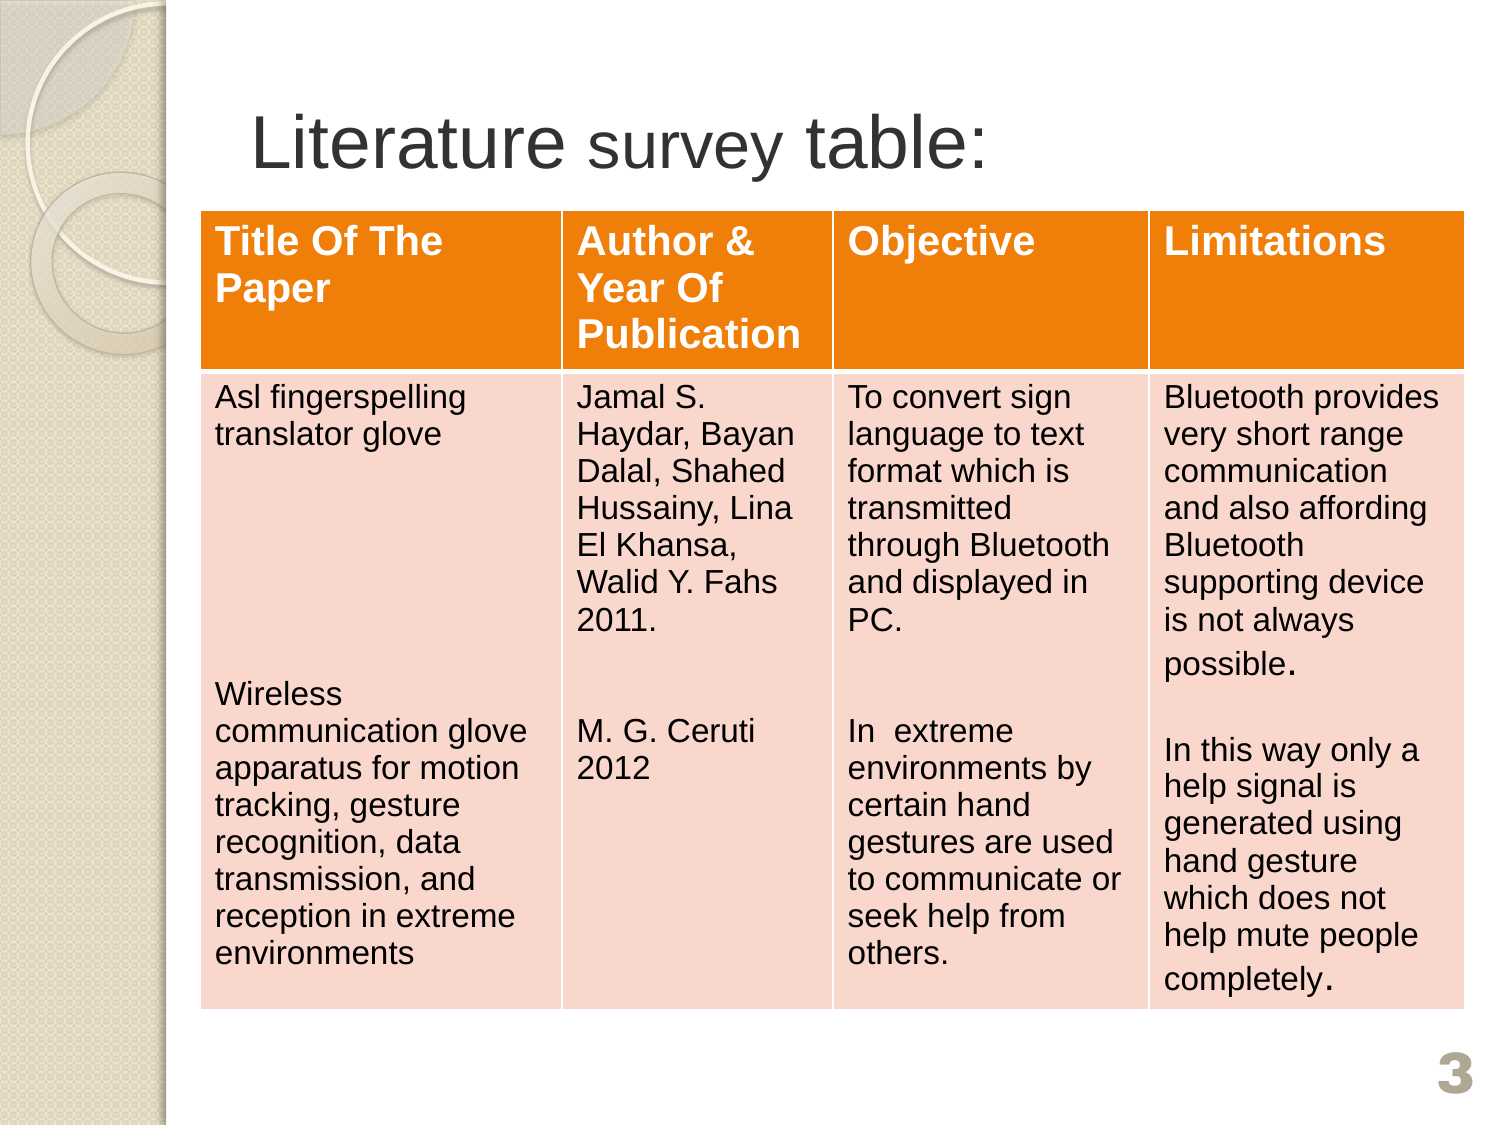

# Literature survey table:
| Title Of The Paper | Author & Year Of Publication | Objective | Limitations |
| --- | --- | --- | --- |
| Asl fingerspelling translator glove Wireless communication glove apparatus for motion tracking, gesture recognition, data transmission, and reception in extreme environments | Jamal S. Haydar, Bayan Dalal, Shahed Hussainy, Lina El Khansa, Walid Y. Fahs 2011. M. G. Ceruti  2012 | To convert sign language to text format which is transmitted through Bluetooth and displayed in PC. In extreme environments by certain hand gestures are used to communicate or seek help from others. | Bluetooth provides very short range communication and also affording Bluetooth supporting device is not always possible. In this way only a help signal is generated using hand gesture which does not help mute people completely. |
3